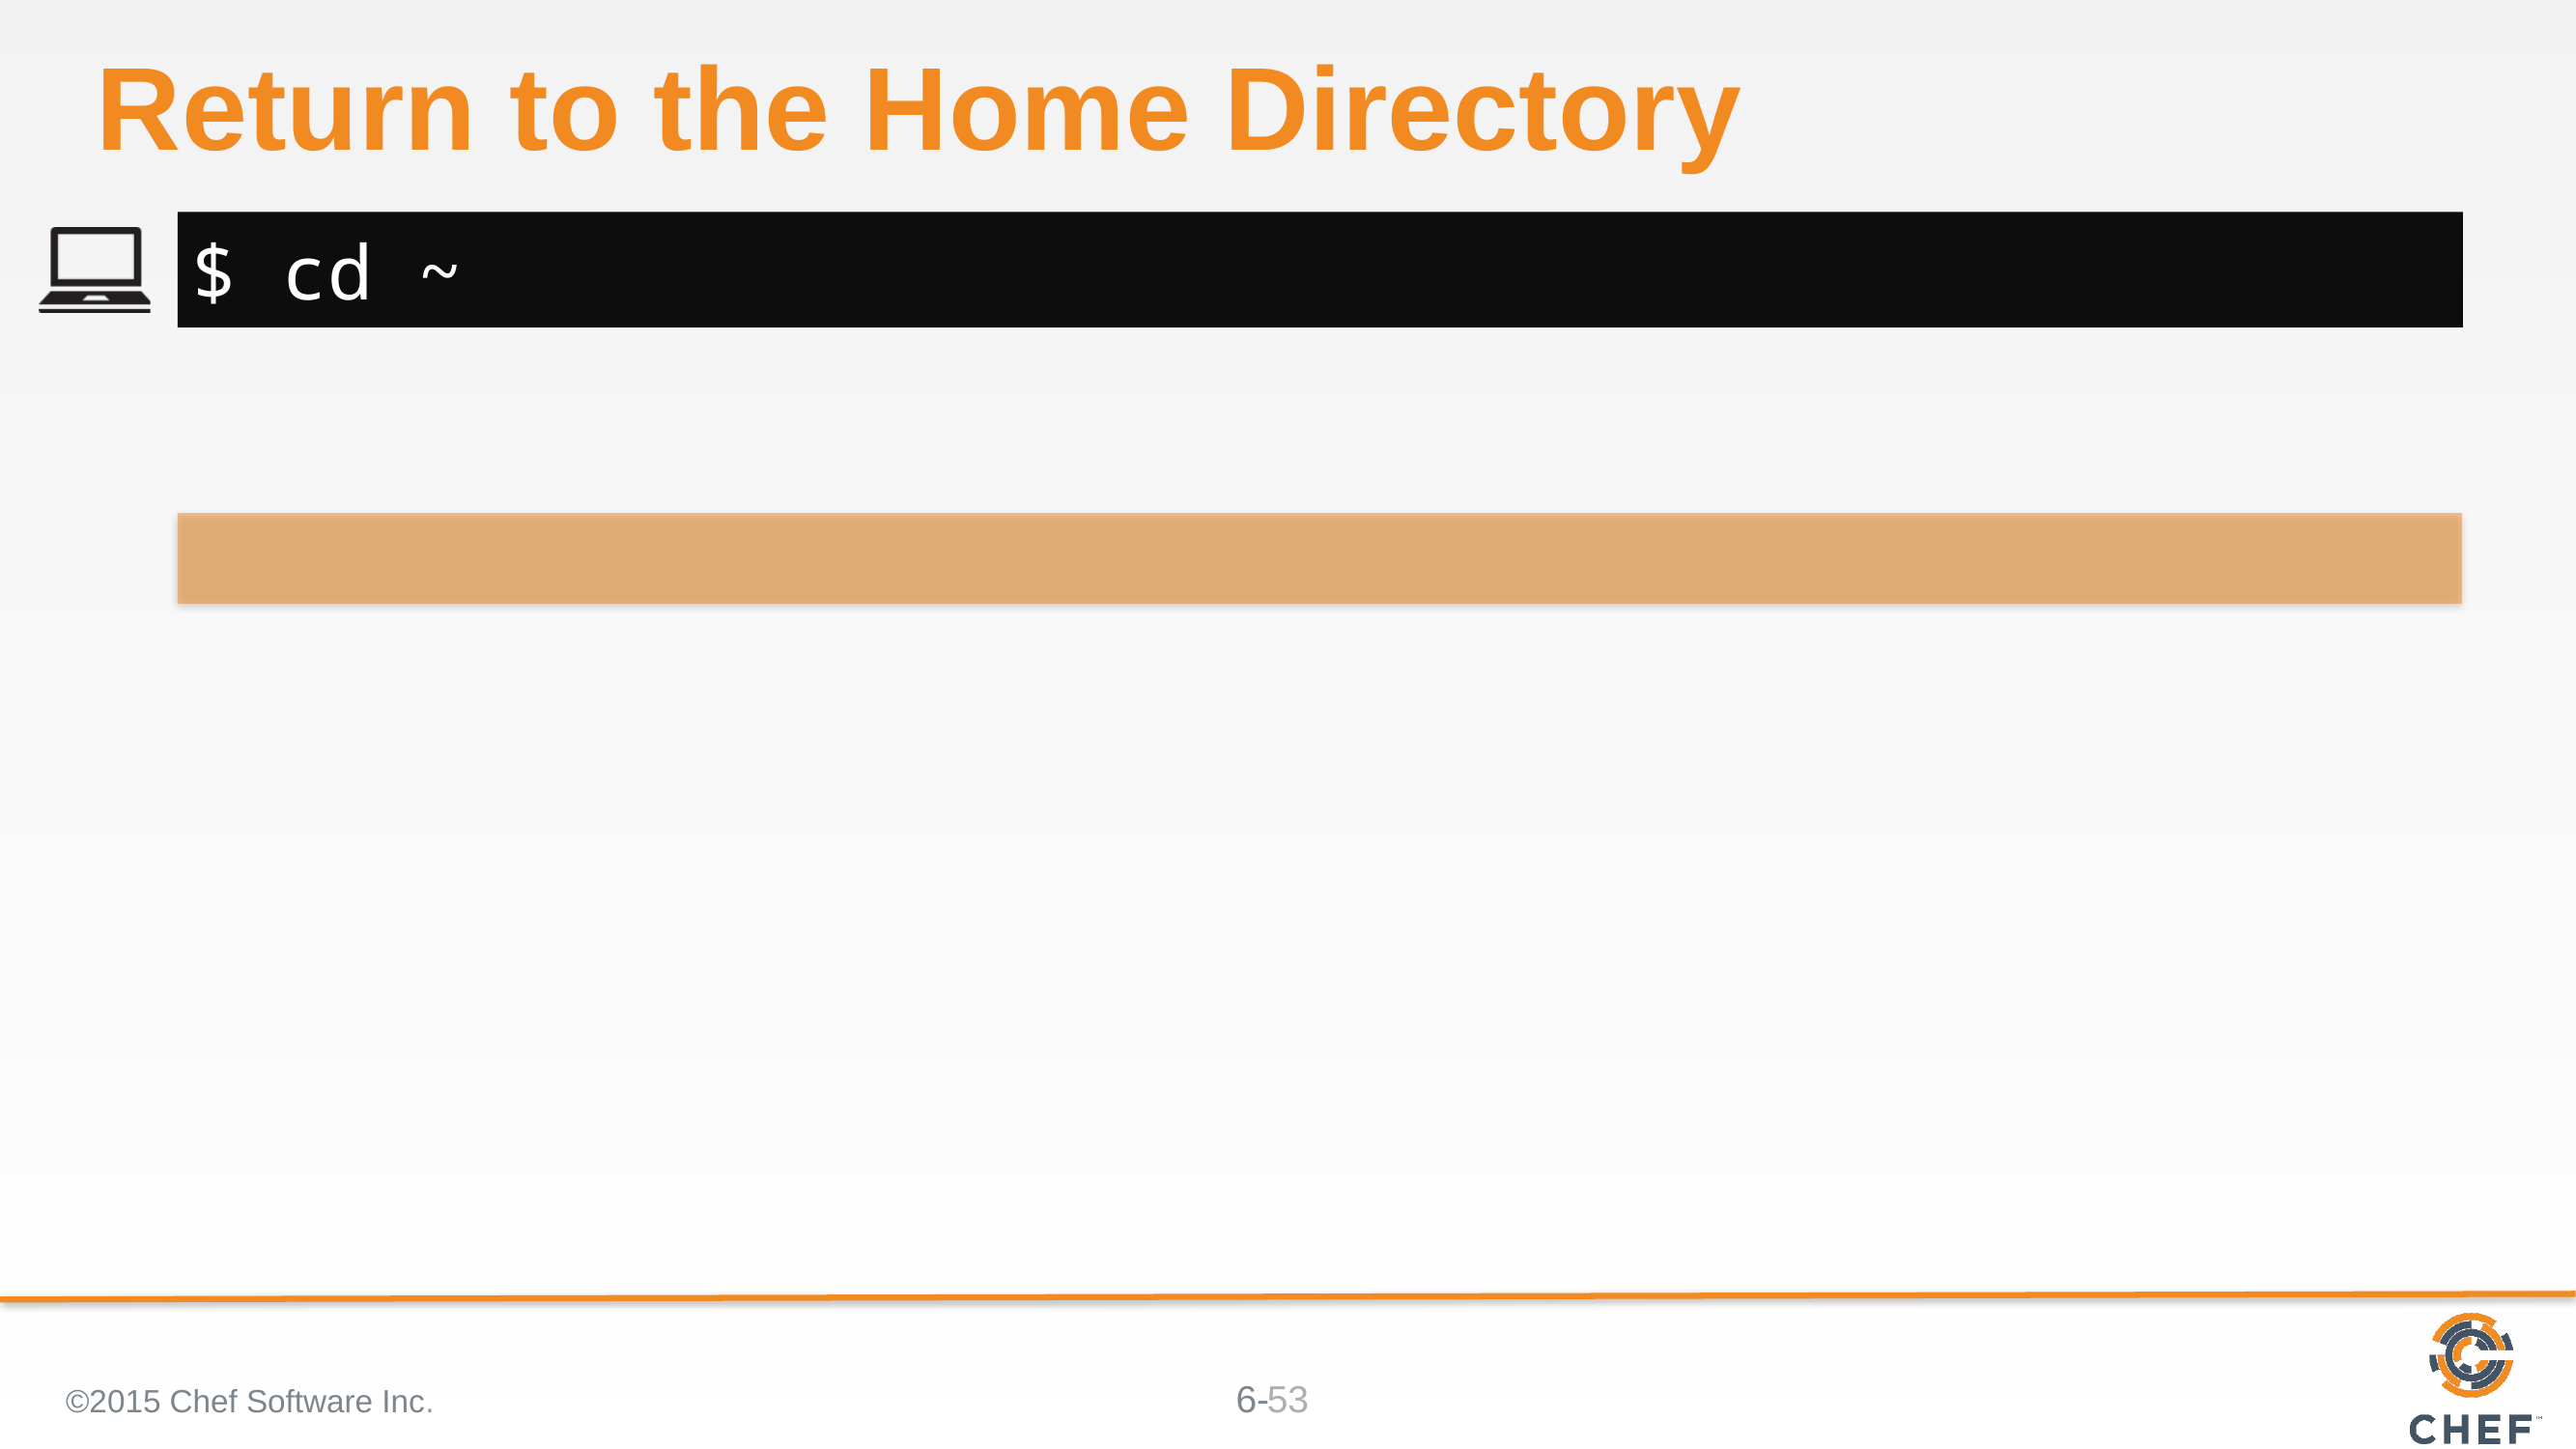

# Return to the Home Directory
$ cd ~

©2015 Chef Software Inc.
53